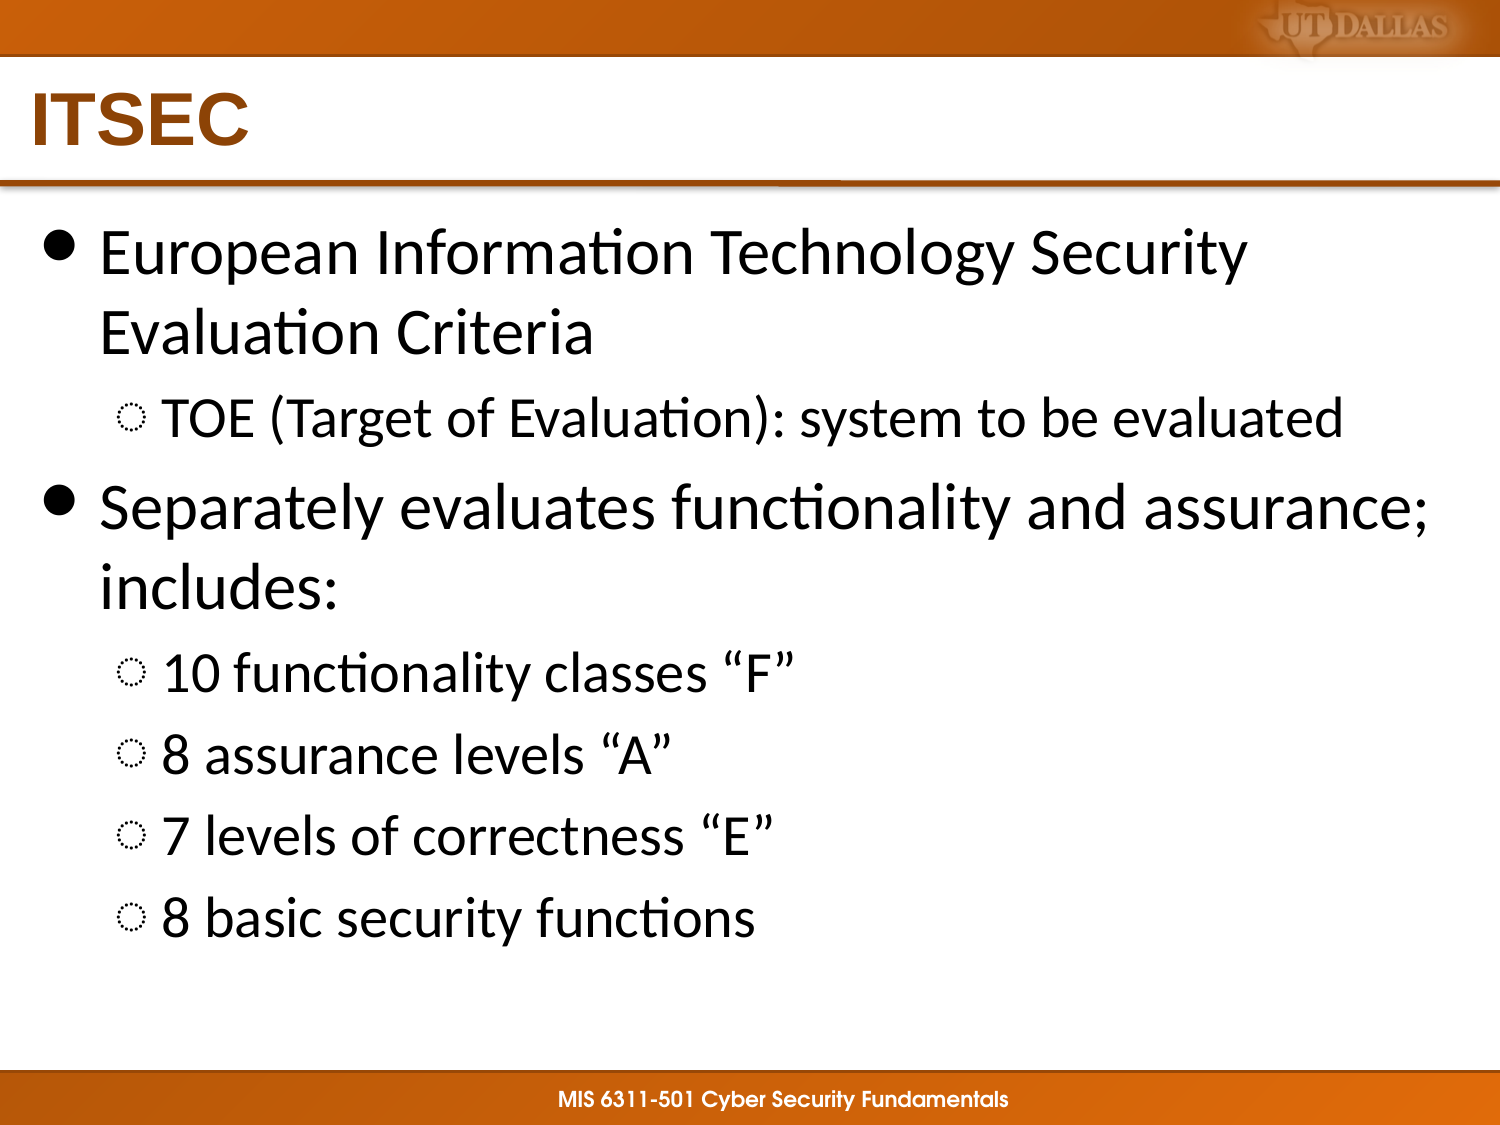

# ITSEC
European Information Technology Security Evaluation Criteria
TOE (Target of Evaluation): system to be evaluated
Separately evaluates functionality and assurance; includes:
10 functionality classes “F”
8 assurance levels “A”
7 levels of correctness “E”
8 basic security functions